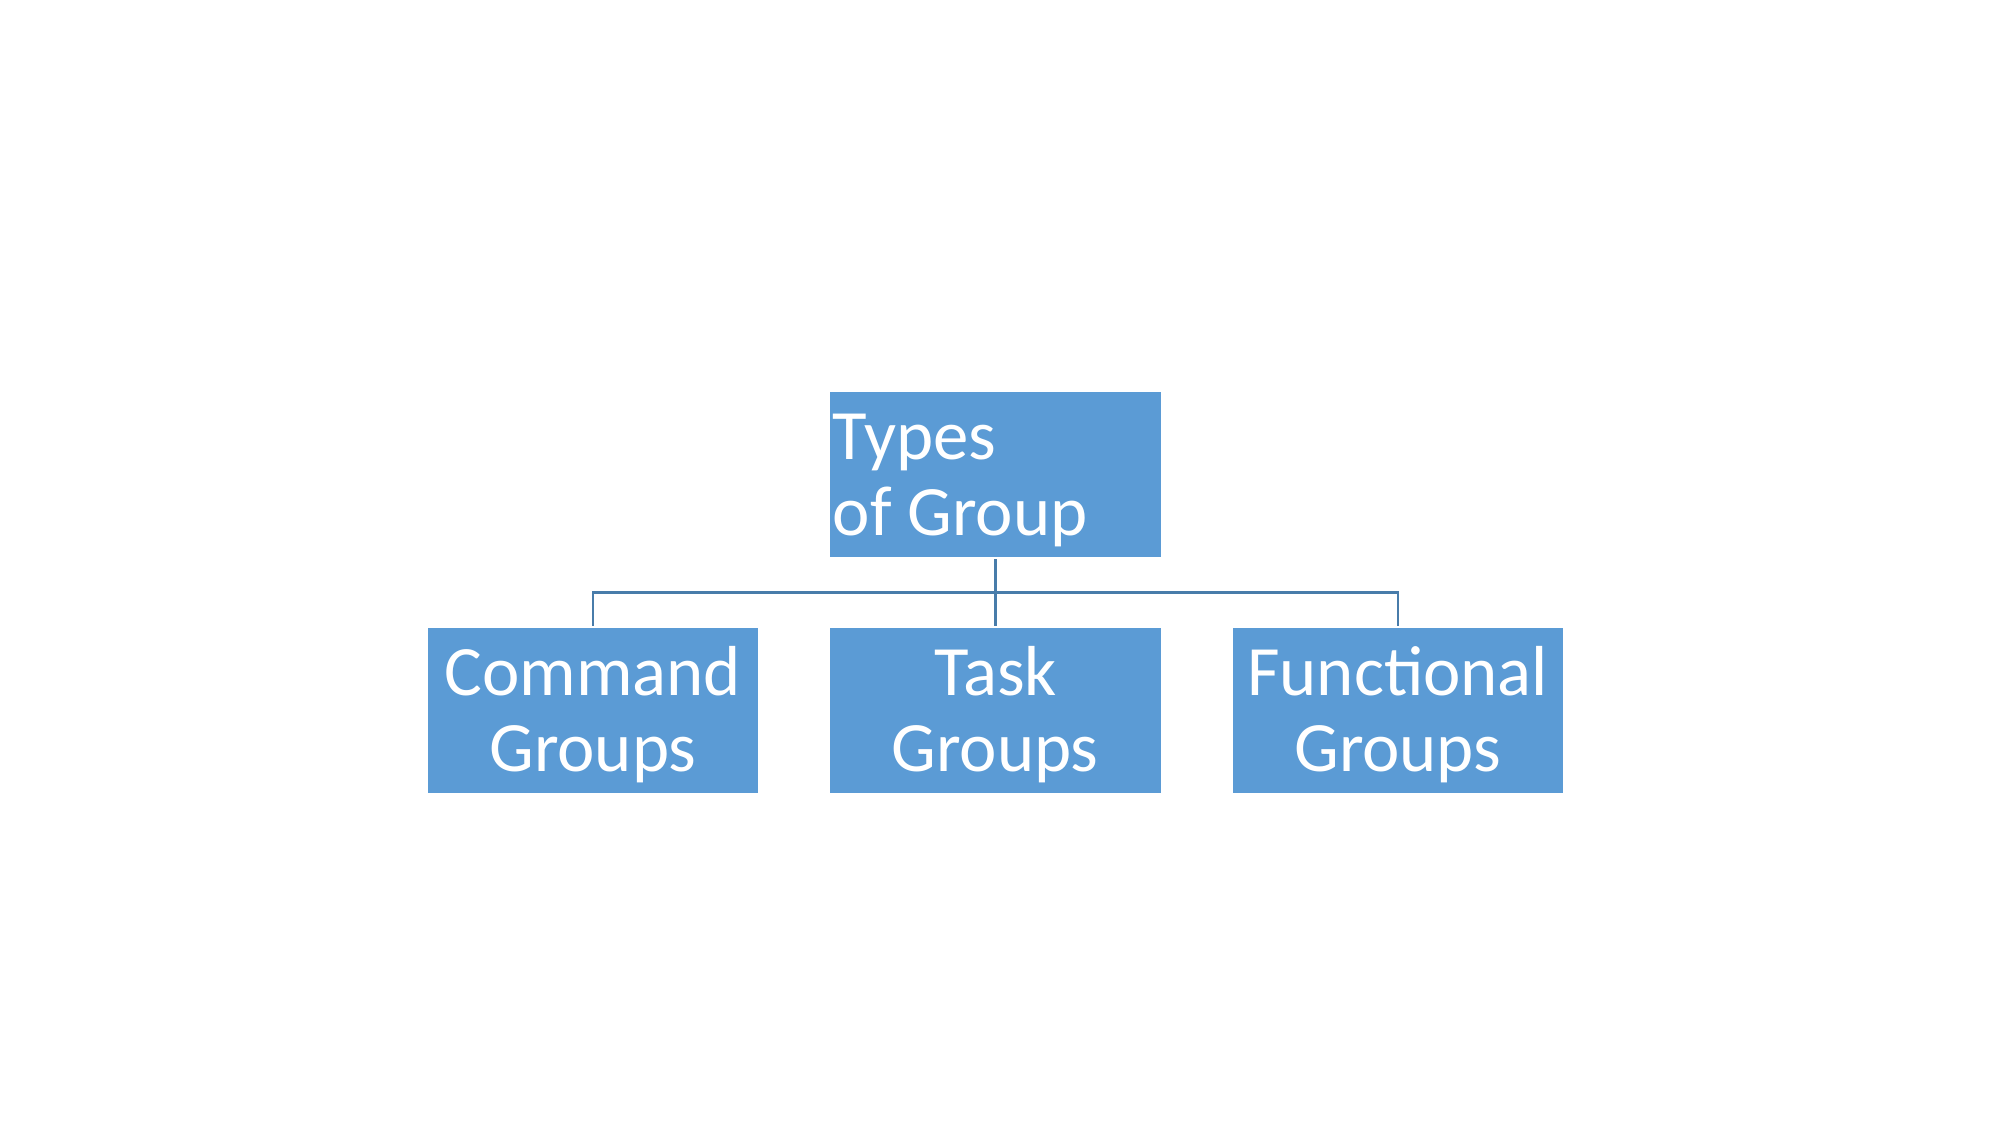

Types of Group
Command Groups
Task Groups
Functional Groups